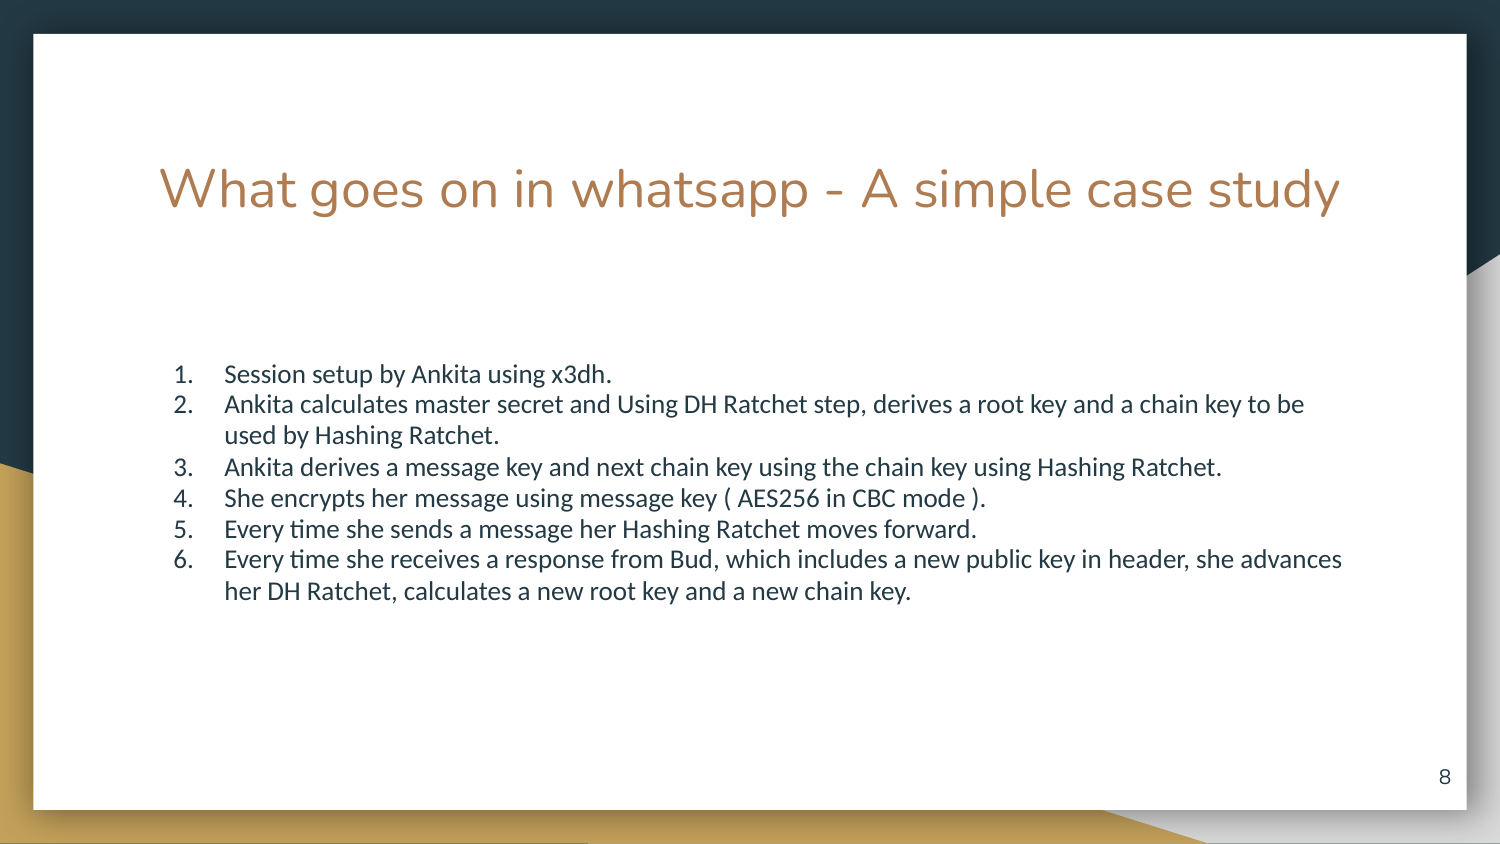

# What goes on in whatsapp - A simple case study
Session setup by Ankita using x3dh.
Ankita calculates master secret and Using DH Ratchet step, derives a root key and a chain key to be used by Hashing Ratchet.
Ankita derives a message key and next chain key using the chain key using Hashing Ratchet.
She encrypts her message using message key ( AES256 in CBC mode ).
Every time she sends a message her Hashing Ratchet moves forward.
Every time she receives a response from Bud, which includes a new public key in header, she advances her DH Ratchet, calculates a new root key and a new chain key.
8